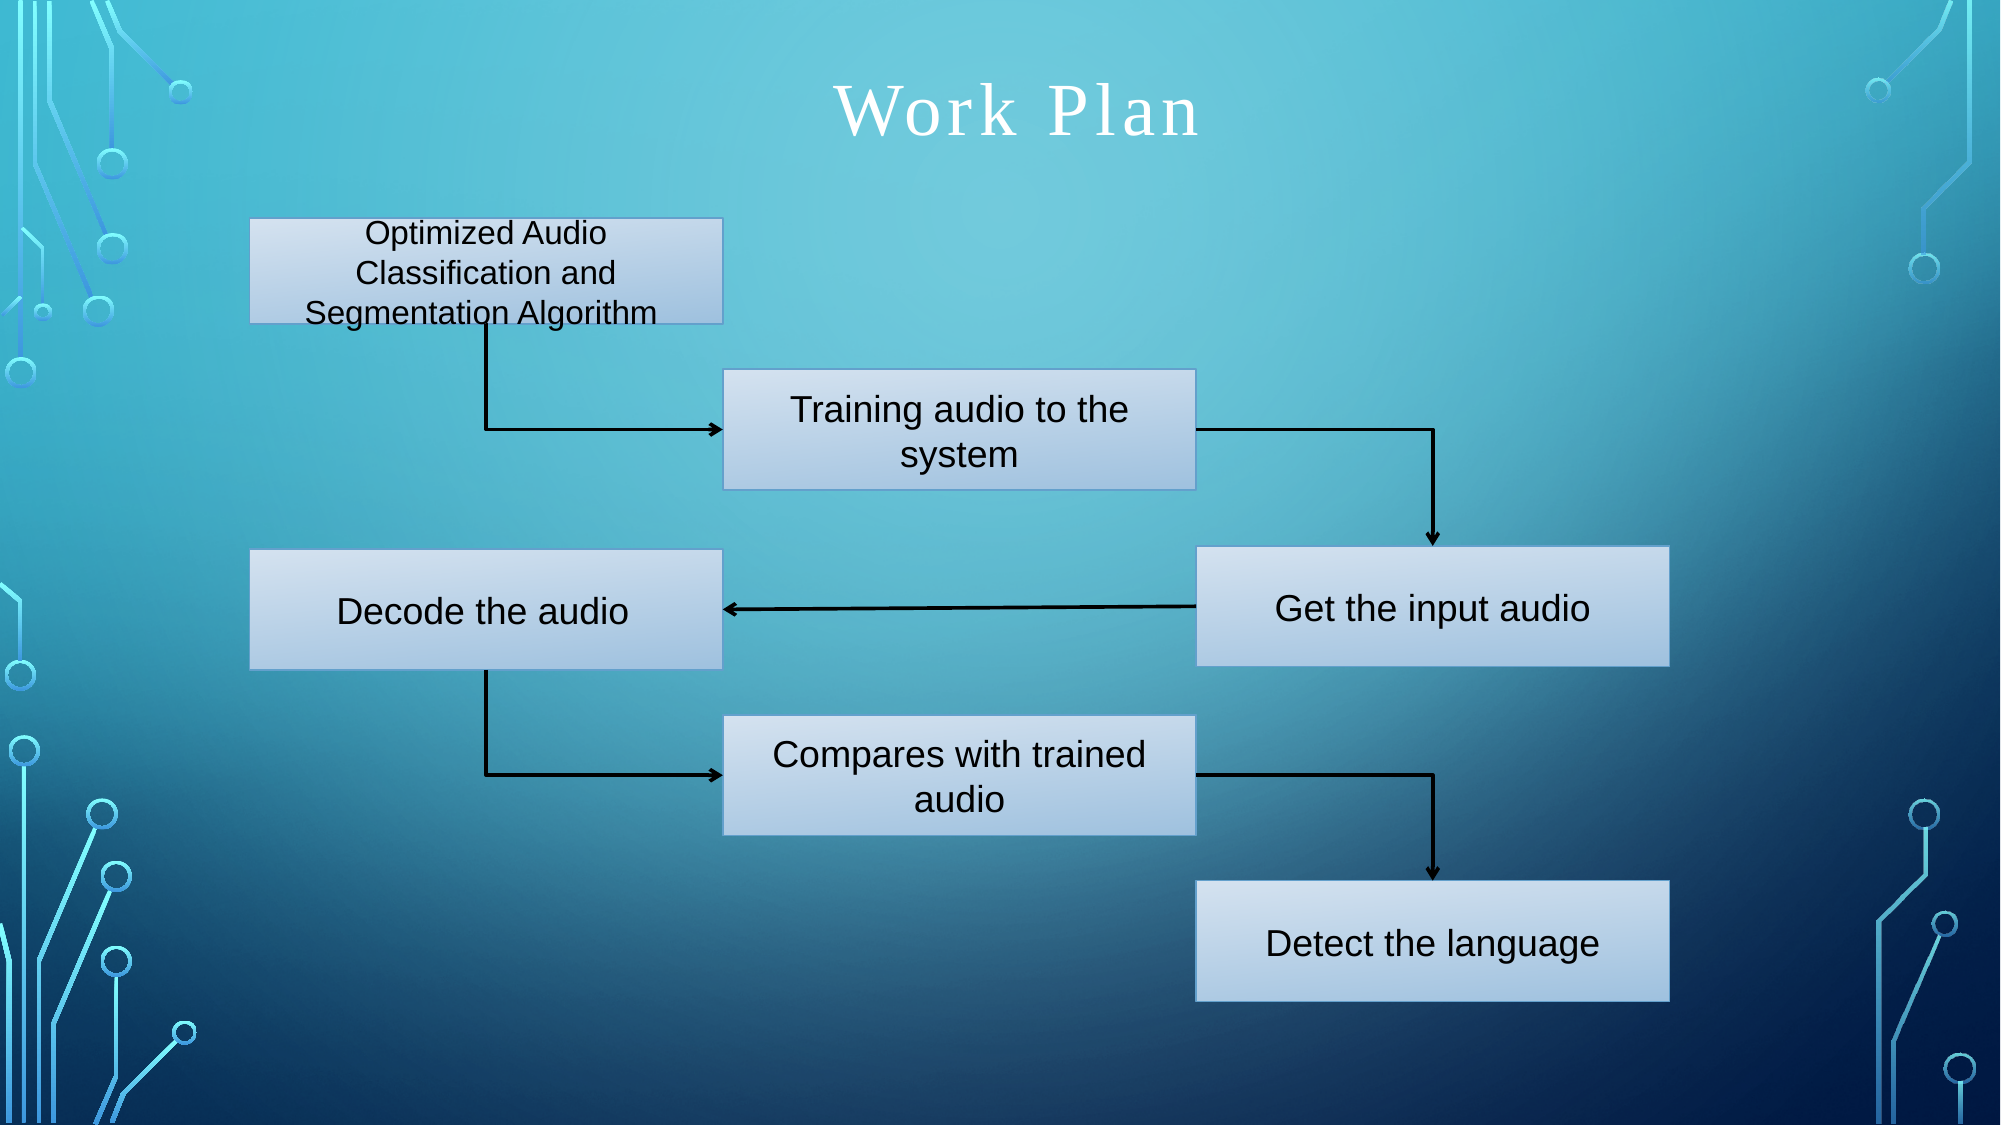

Work Plan
Optimized Audio Classification and Segmentation Algorithm
Training audio to the system
Get the input audio
Decode the audio
Compares with trained audio
Detect the language